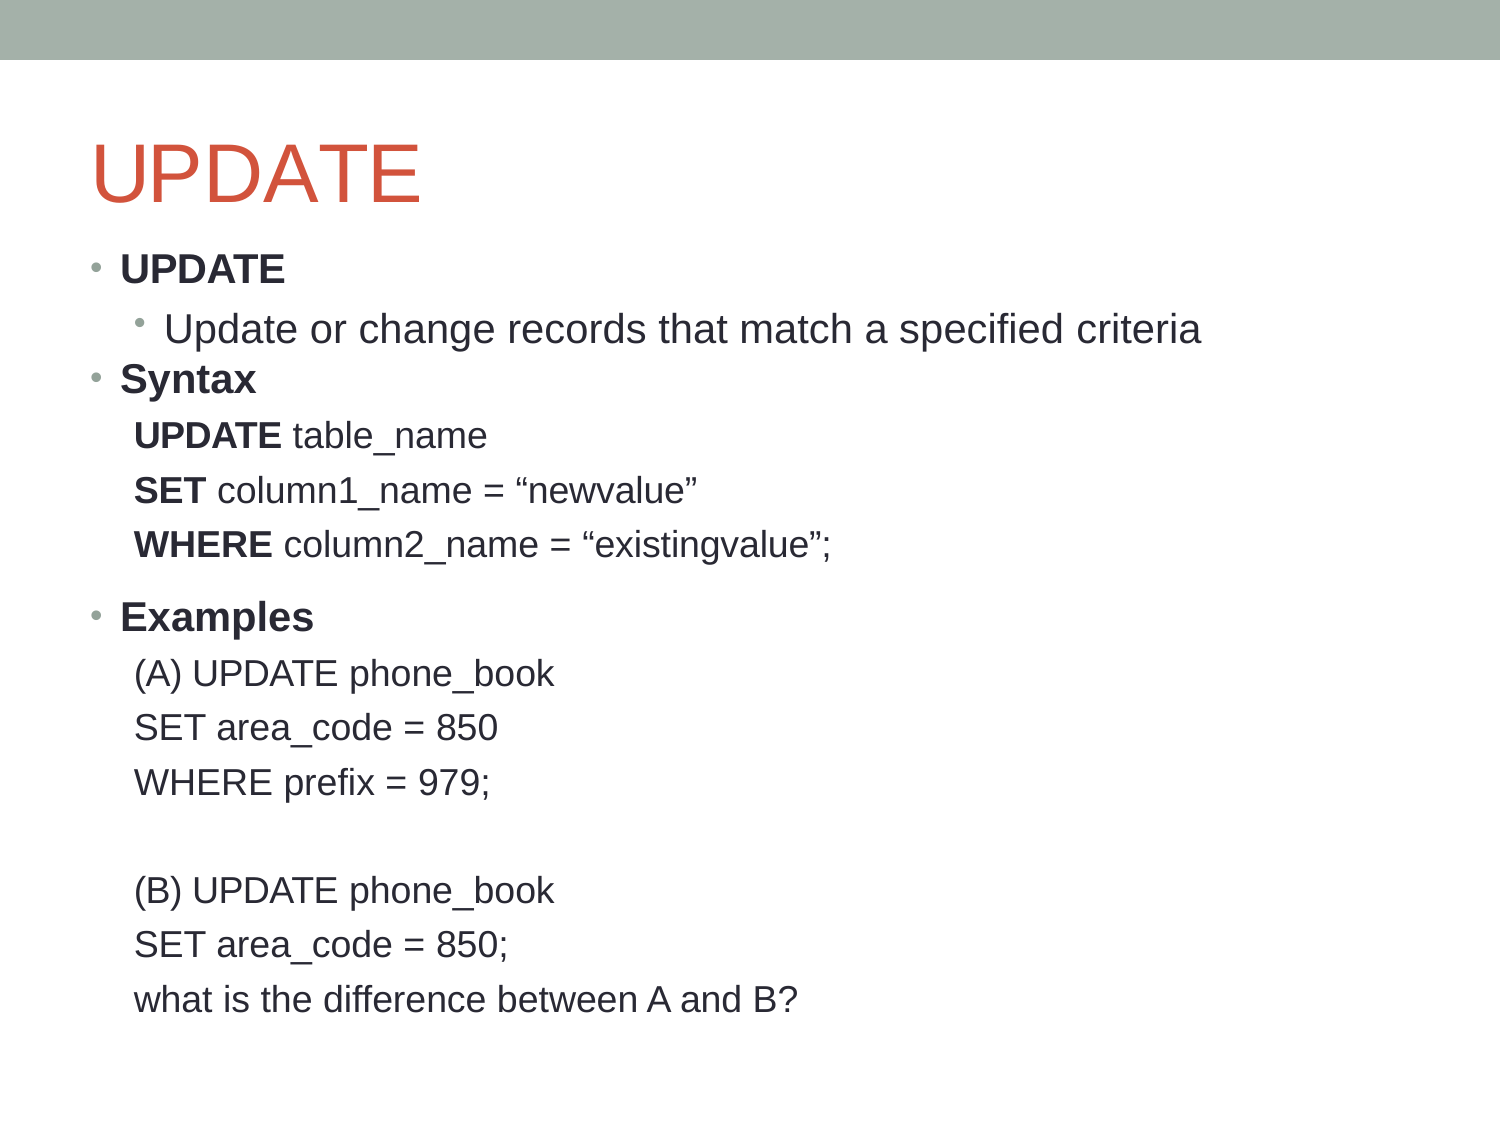

# UPDATE
UPDATE
Update or change records that match a specified criteria
Syntax
UPDATE table_name
SET column1_name = “newvalue”
WHERE column2_name = “existingvalue”;
Examples
(A) UPDATE phone_book
SET area_code = 850
WHERE prefix = 979;

(B) UPDATE phone_book
SET area_code = 850;
what is the difference between A and B?